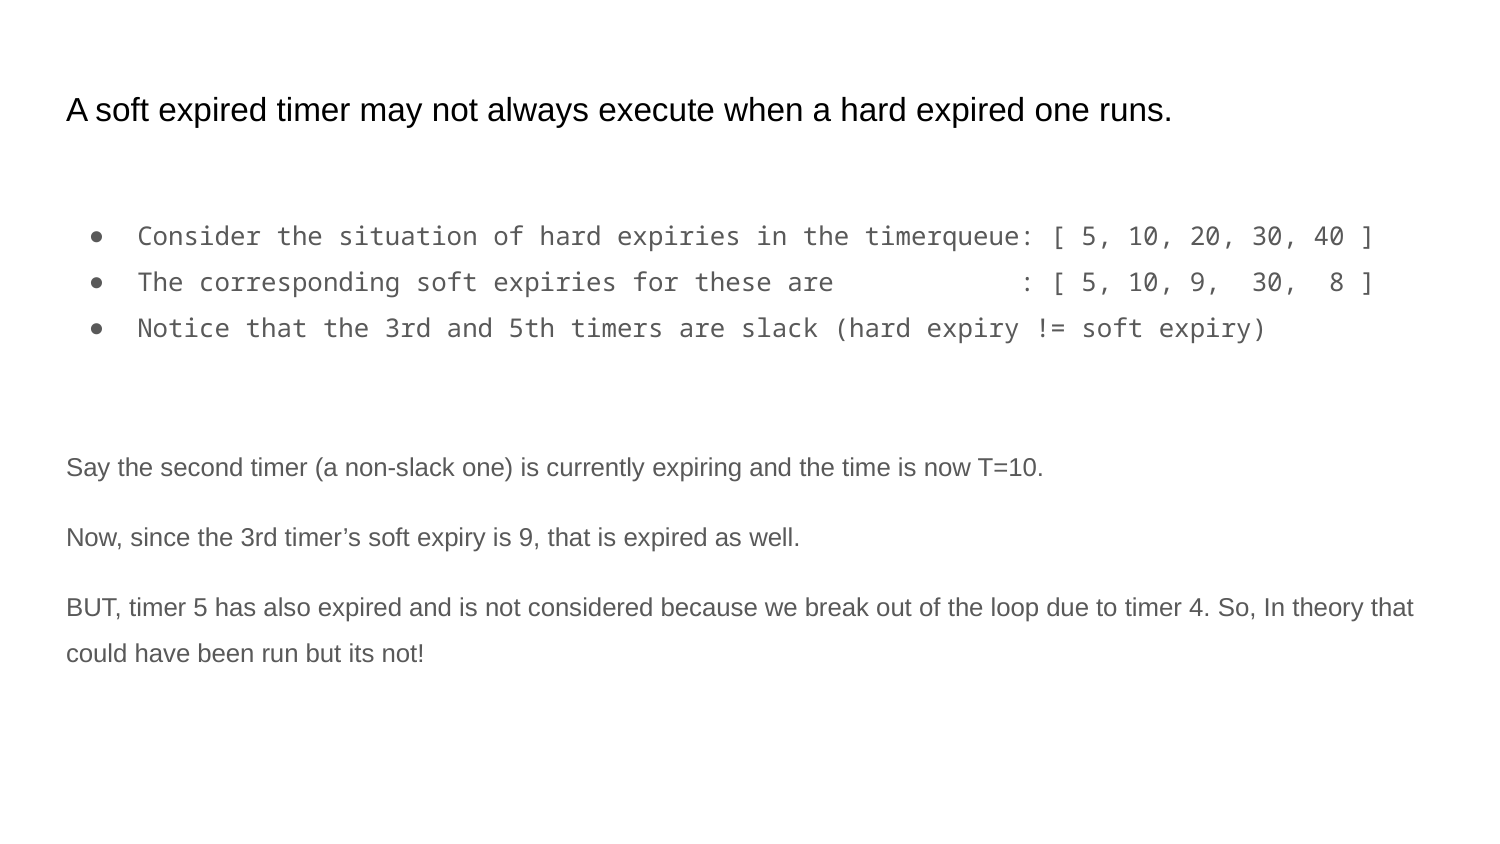

# A soft expired timer may not always execute when a hard expired one runs.
Consider the situation of hard expiries in the timerqueue: [ 5, 10, 20, 30, 40 ]
The corresponding soft expiries for these are            : [ 5, 10, 9,  30,  8 ]
Notice that the 3rd and 5th timers are slack (hard expiry != soft expiry)

Say the second timer (a non-slack one) is currently expiring and the time is now T=10.
Now, since the 3rd timer’s soft expiry is 9, that is expired as well.
BUT, timer 5 has also expired and is not considered because we break out of the loop due to timer 4. So, In theory that could have been run but its not!